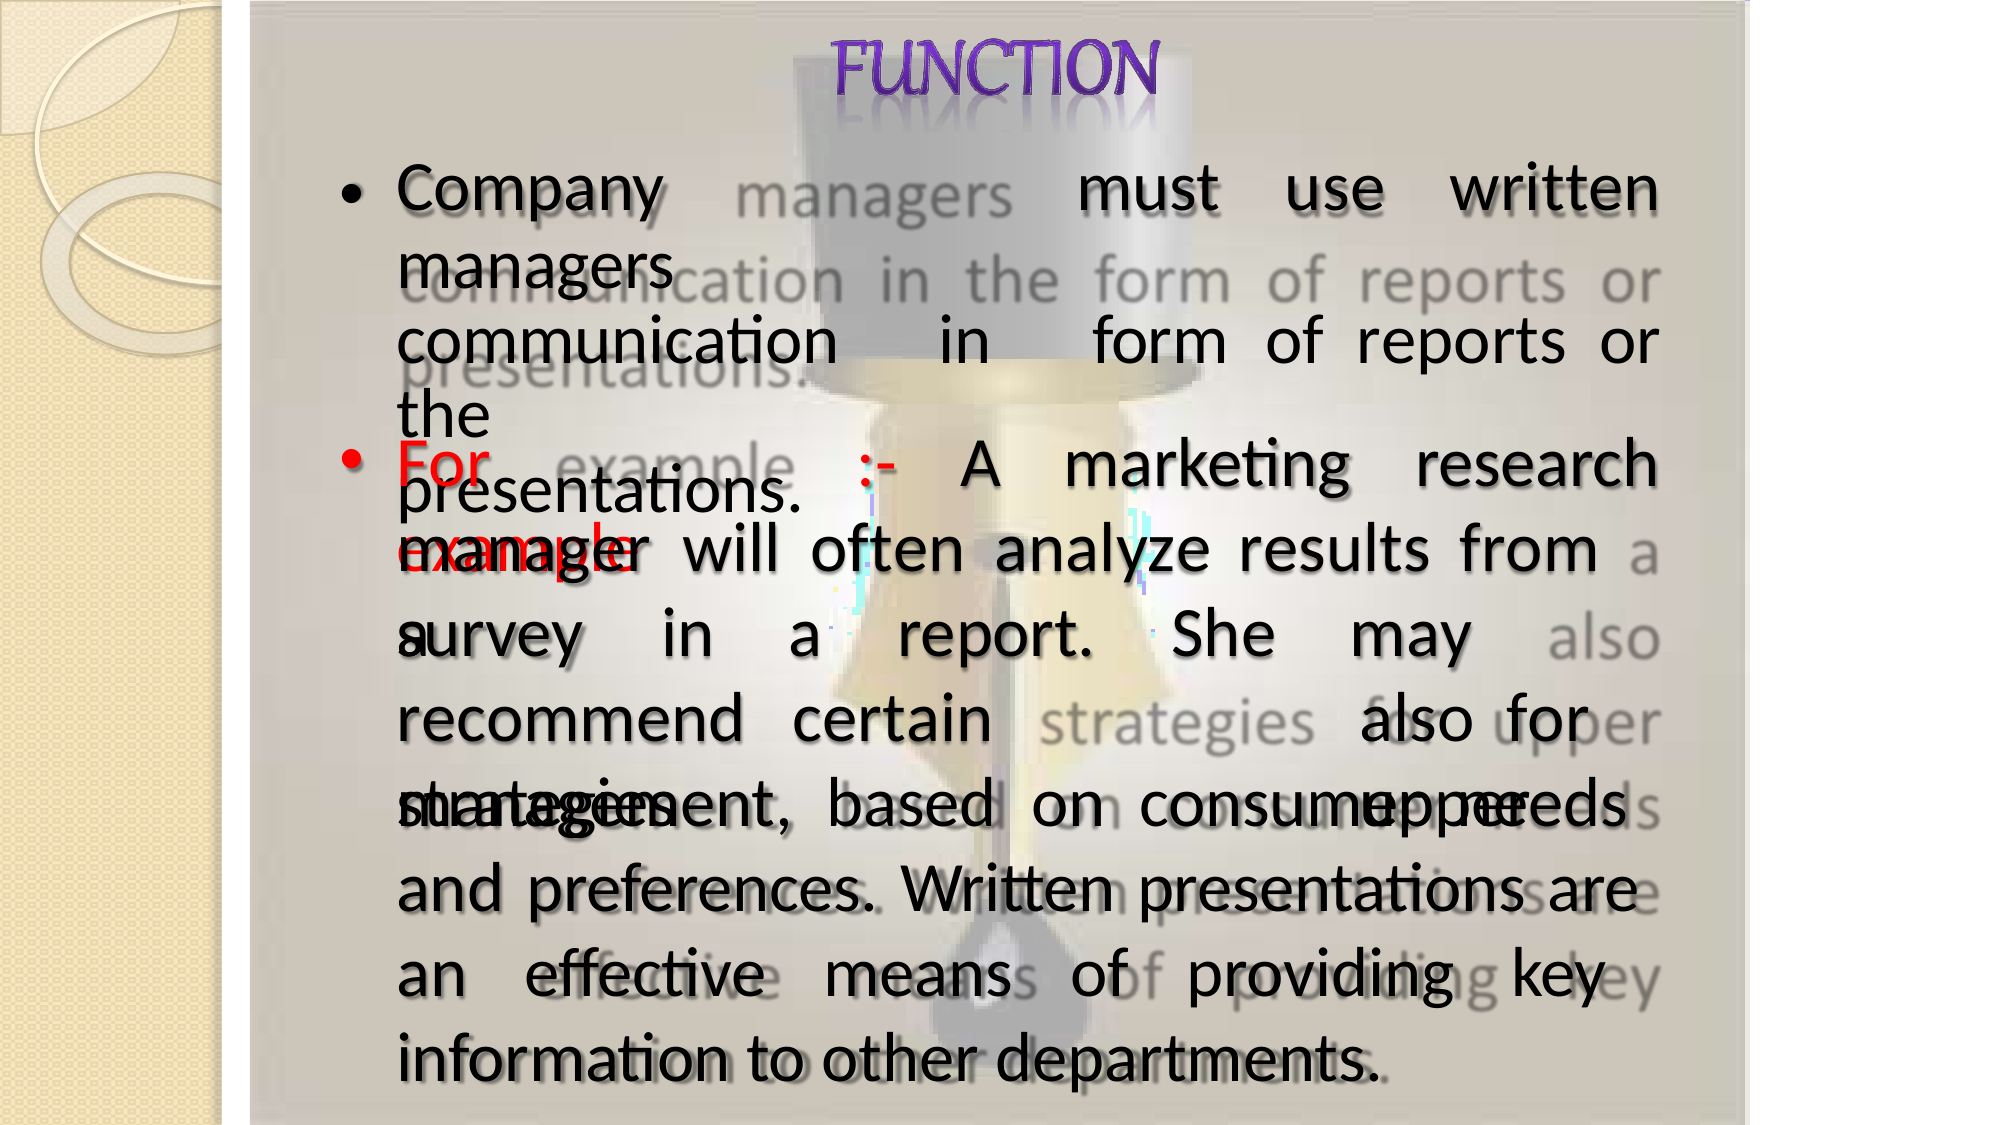

| Company managers | must | use written |
| --- | --- | --- |
| communication in the | form | of reports or |
| presentations. |  |  |

For	example
:-	A	marketing	research

manager	will	often	analyze	results	from	a

survey	in	a	report.	She  recommend		certain	strategies
may		also  for	upper

management, based on consumer needs  and preferences. Written presentations are  an effective means of providing key  information to other departments.